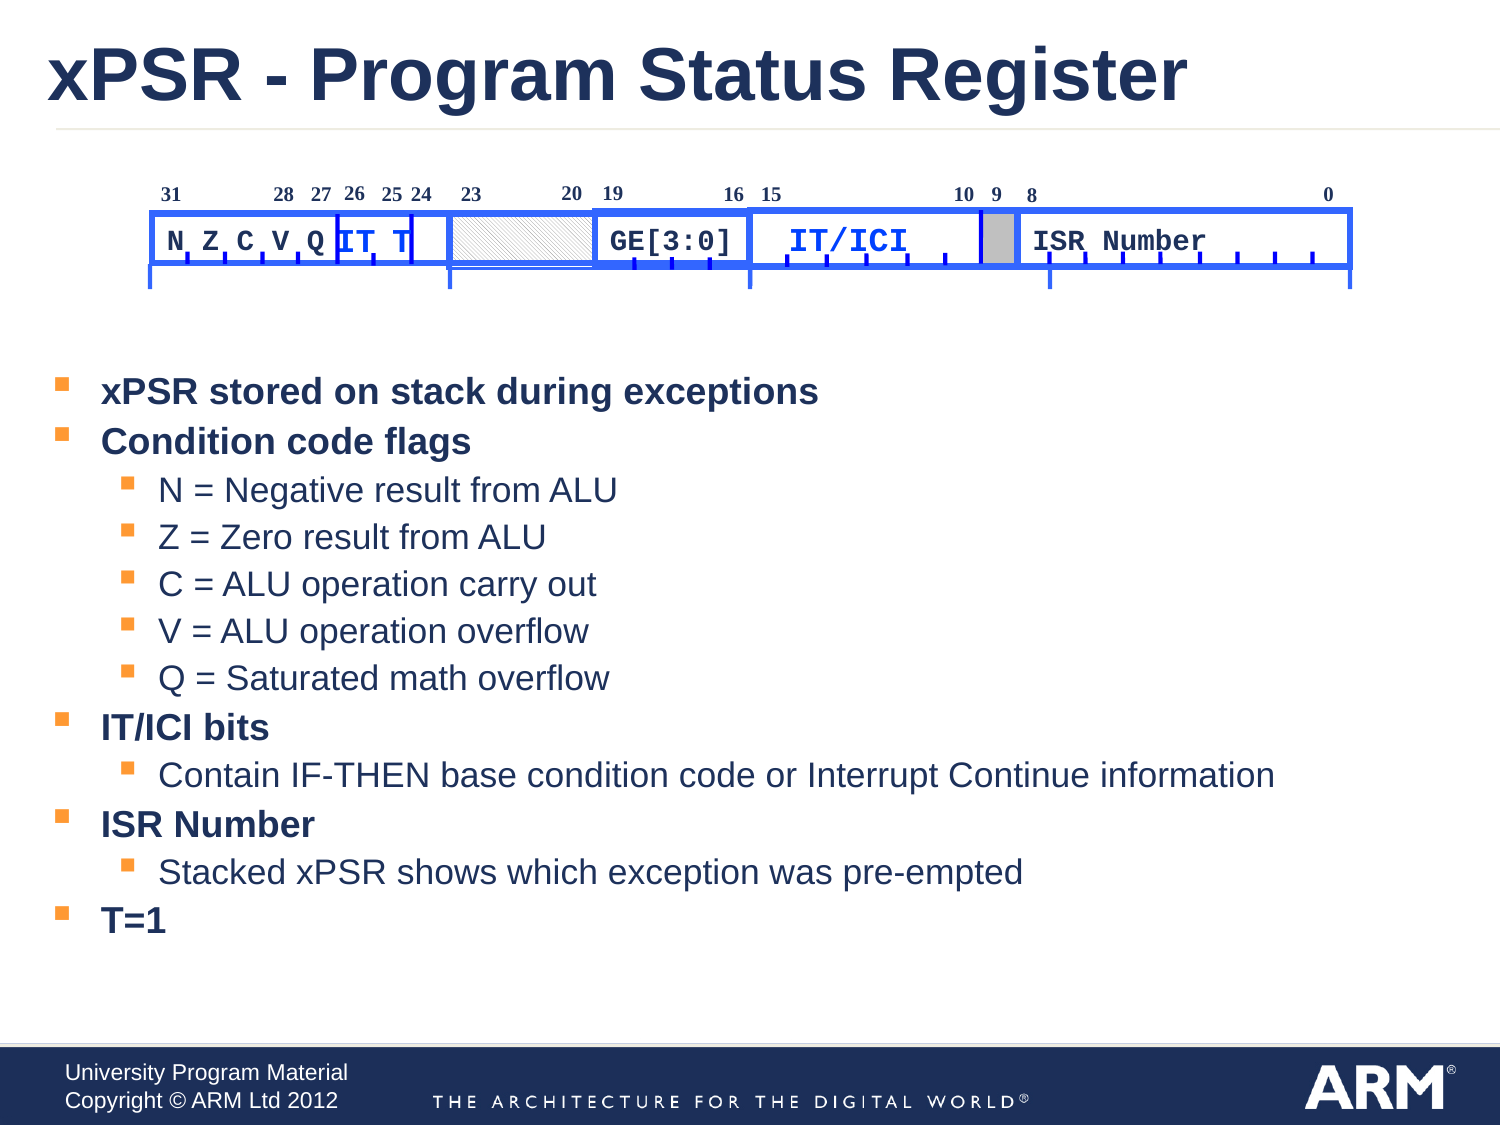

xPSR - Program Status Register
20
19
26
10
31
28
27
25
24
23
16
15
9
0
8

ISR Number
IT/ICI

GE[3:0]
IT
T

N Z C V Q

xPSR stored on stack during exceptions
Condition code flags
N = Negative result from ALU
Z = Zero result from ALU
C = ALU operation carry out
V = ALU operation overflow
Q = Saturated math overflow
IT/ICI bits
Contain IF-THEN base condition code or Interrupt Continue information
ISR Number
Stacked xPSR shows which exception was pre-empted
T=1